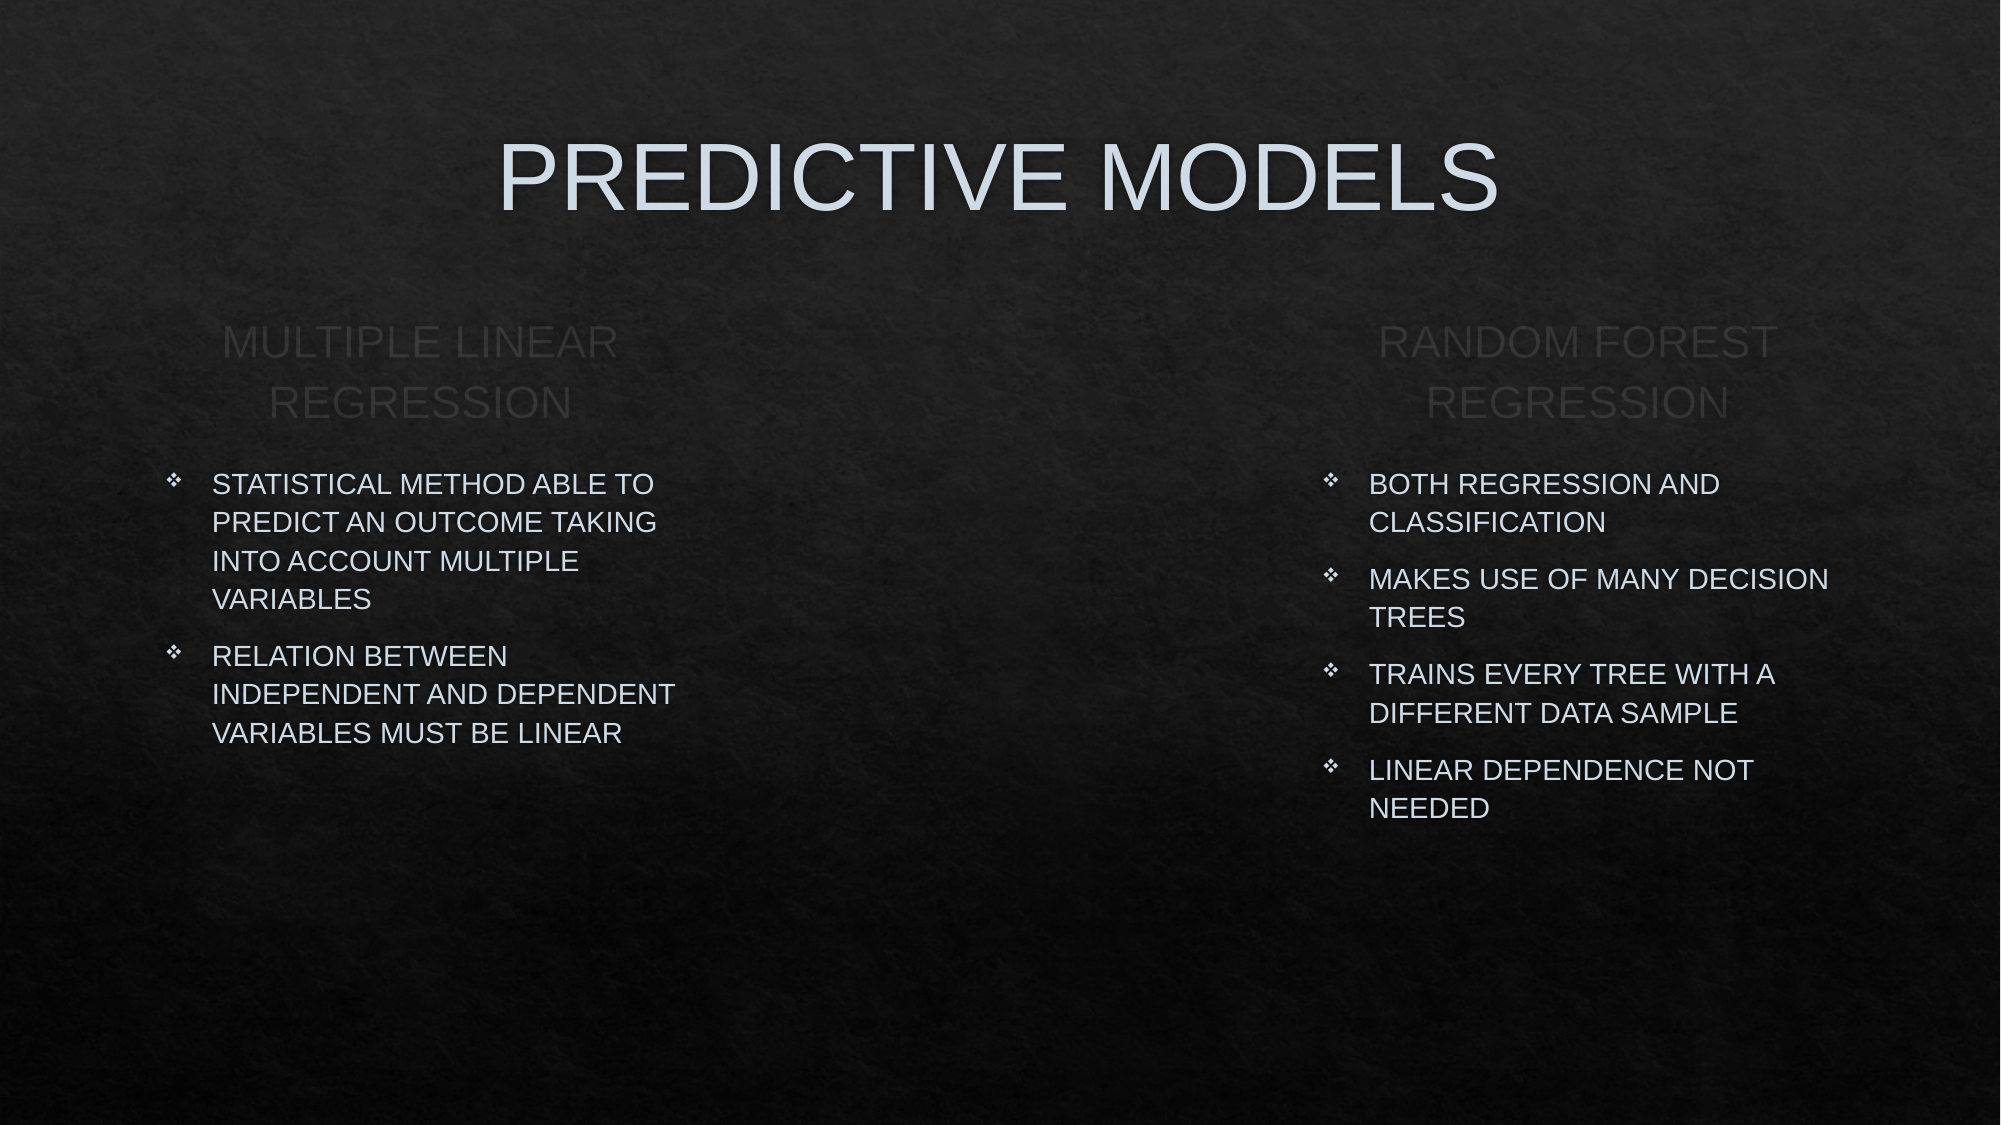

# PREDICTIVE MODELS

MULTIPLE LINEAR REGRESSION
RANDOM FOREST REGRESSION
BOTH REGRESSION AND CLASSIFICATION
MAKES USE OF MANY DECISION TREES
TRAINS EVERY TREE WITH A DIFFERENT DATA SAMPLE
LINEAR DEPENDENCE NOT NEEDED
STATISTICAL METHOD ABLE TO PREDICT AN OUTCOME TAKING INTO ACCOUNT MULTIPLE VARIABLES
RELATION BETWEEN INDEPENDENT AND DEPENDENT VARIABLES MUST BE LINEAR